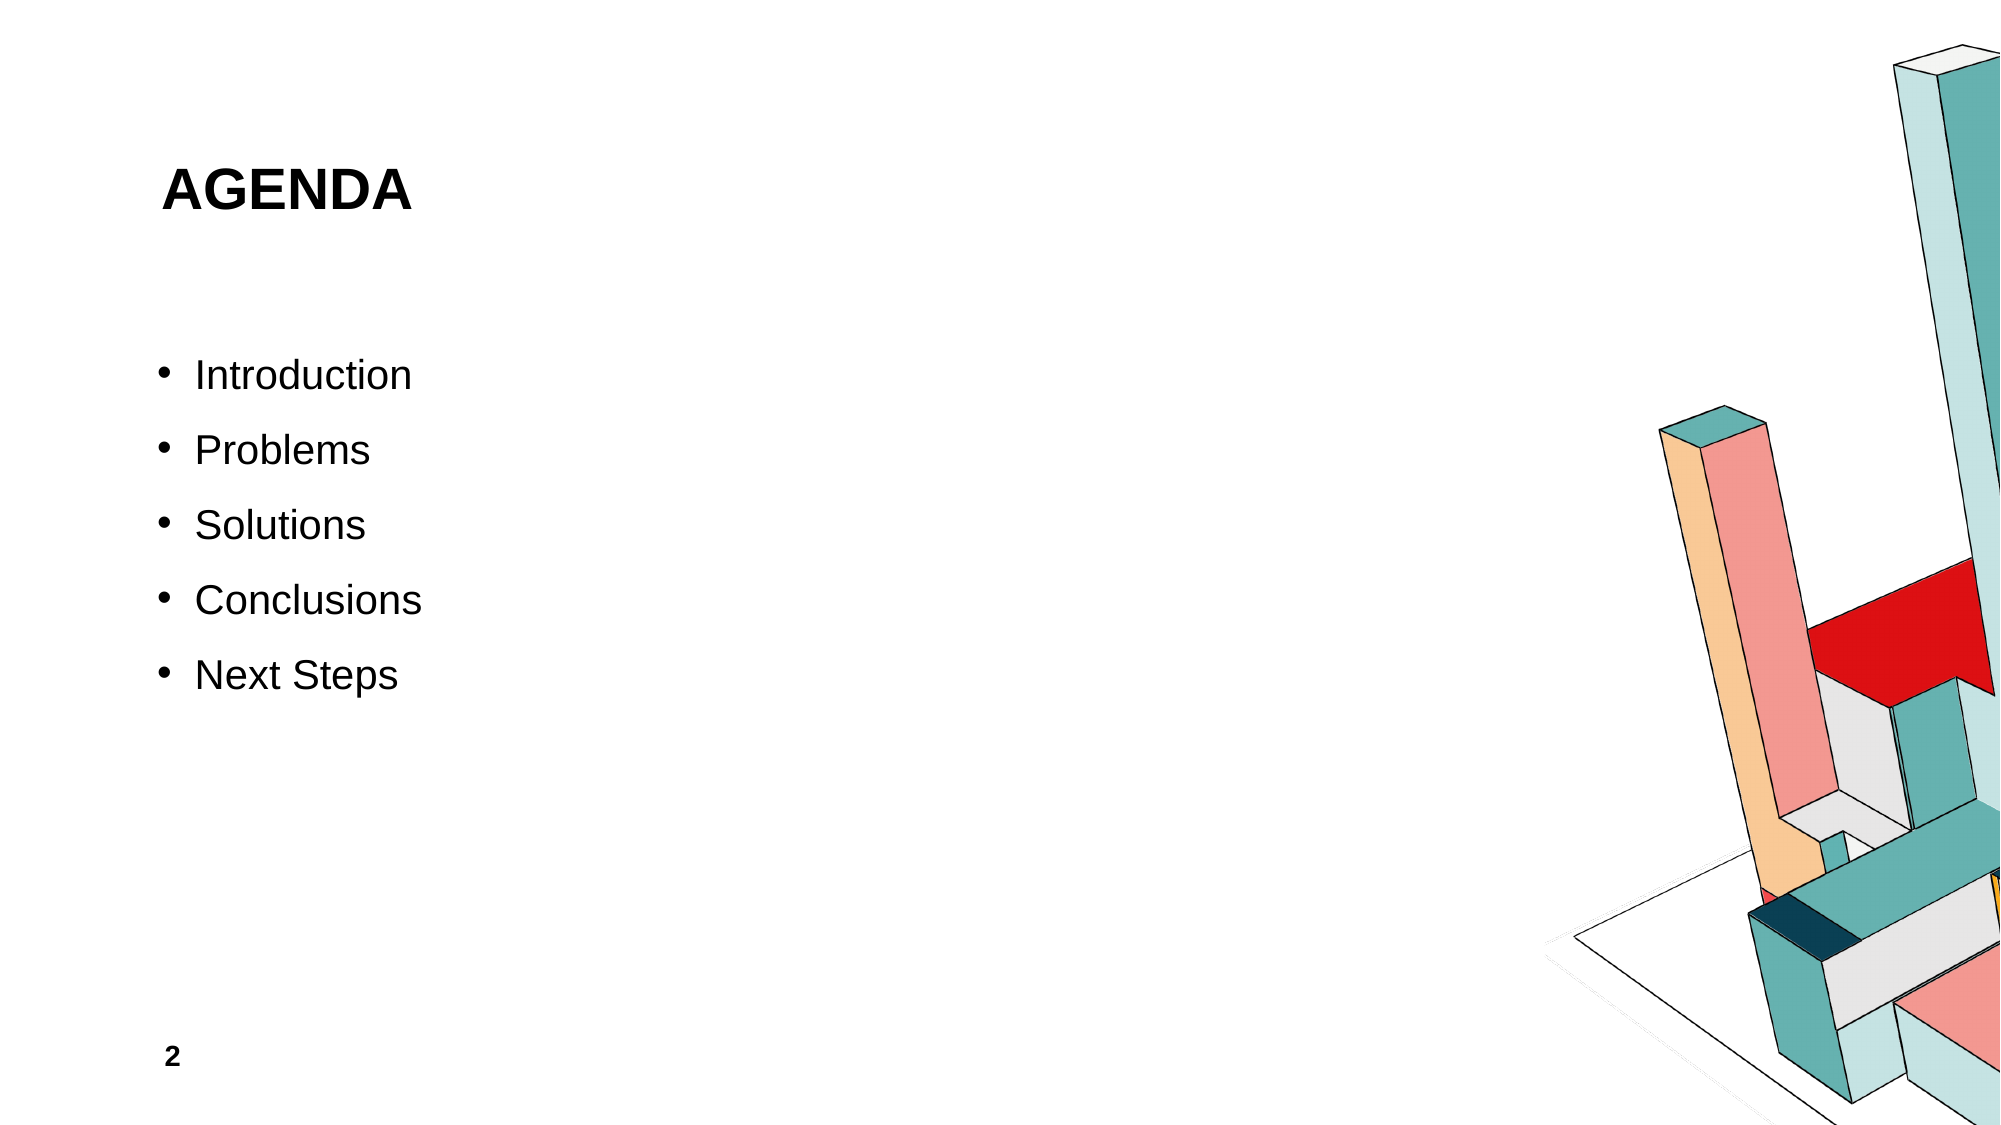

# Agenda
Introduction
Problems
Solutions
Conclusions
Next Steps
2